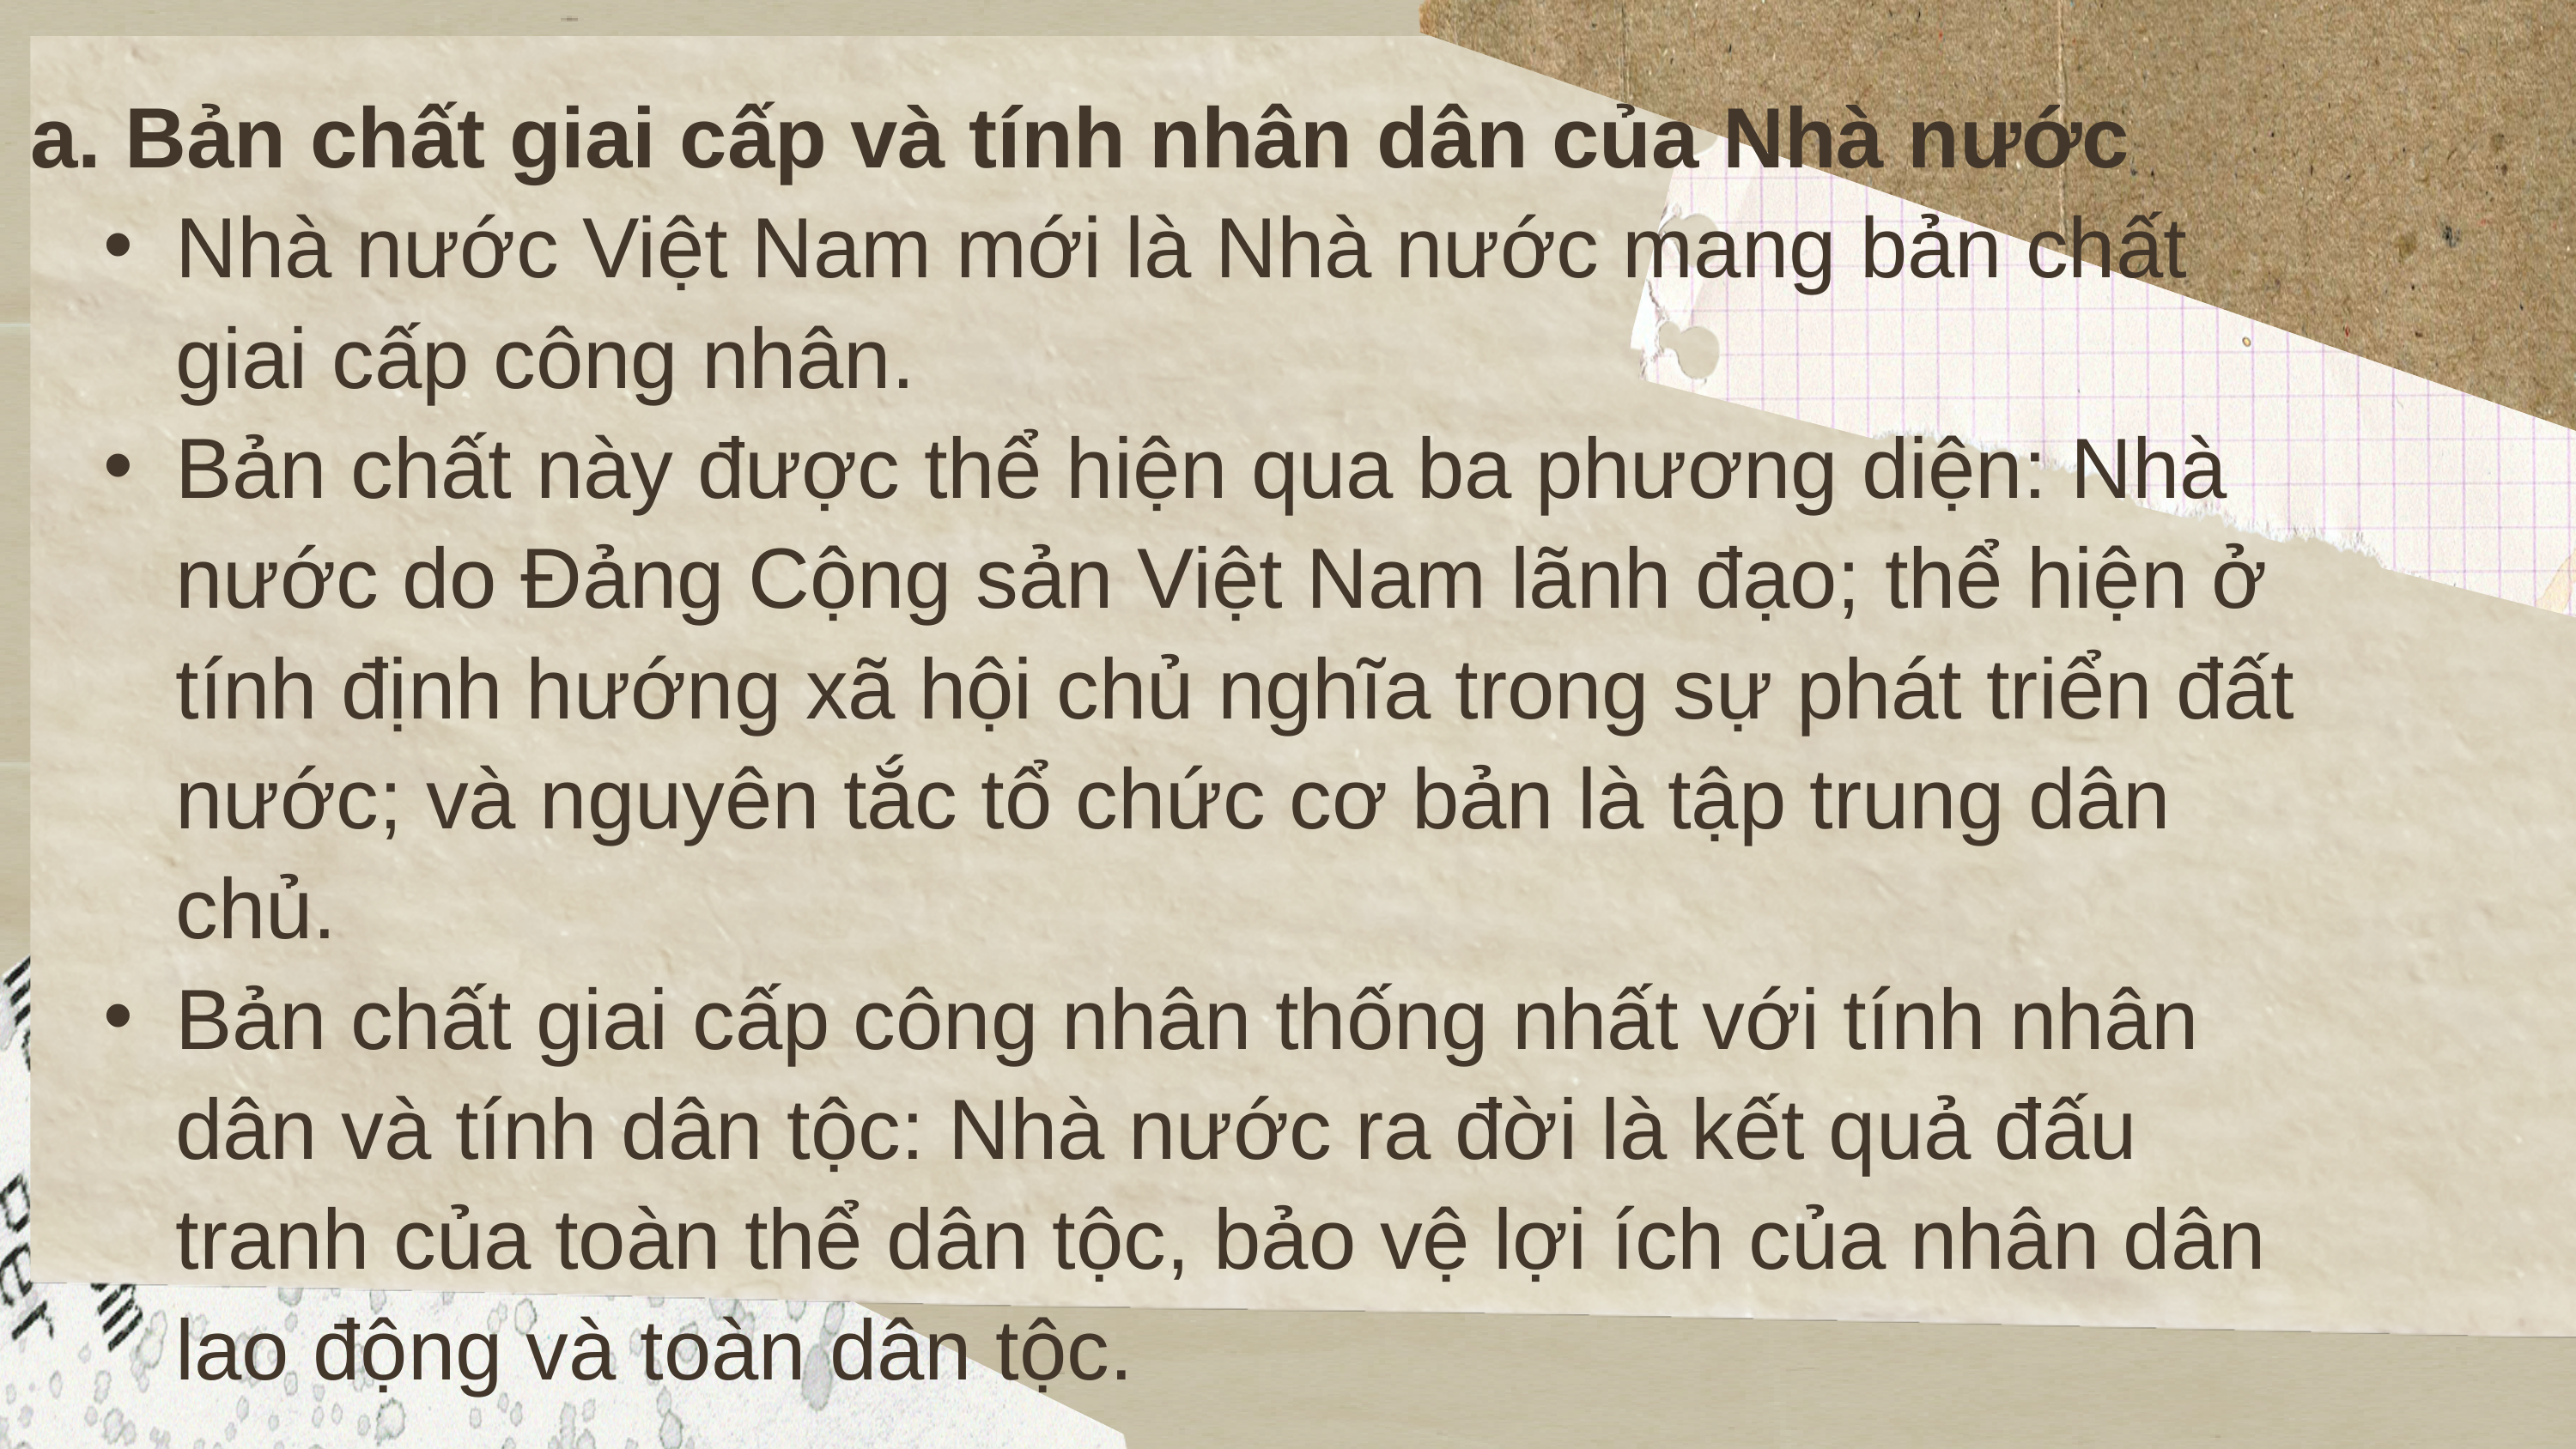

a. Bản chất giai cấp và tính nhân dân của Nhà nước
Nhà nước Việt Nam mới là Nhà nước mang bản chất giai cấp công nhân.
Bản chất này được thể hiện qua ba phương diện: Nhà nước do Đảng Cộng sản Việt Nam lãnh đạo; thể hiện ở tính định hướng xã hội chủ nghĩa trong sự phát triển đất nước; và nguyên tắc tổ chức cơ bản là tập trung dân chủ.
Bản chất giai cấp công nhân thống nhất với tính nhân dân và tính dân tộc: Nhà nước ra đời là kết quả đấu tranh của toàn thể dân tộc, bảo vệ lợi ích của nhân dân lao động và toàn dân tộc.